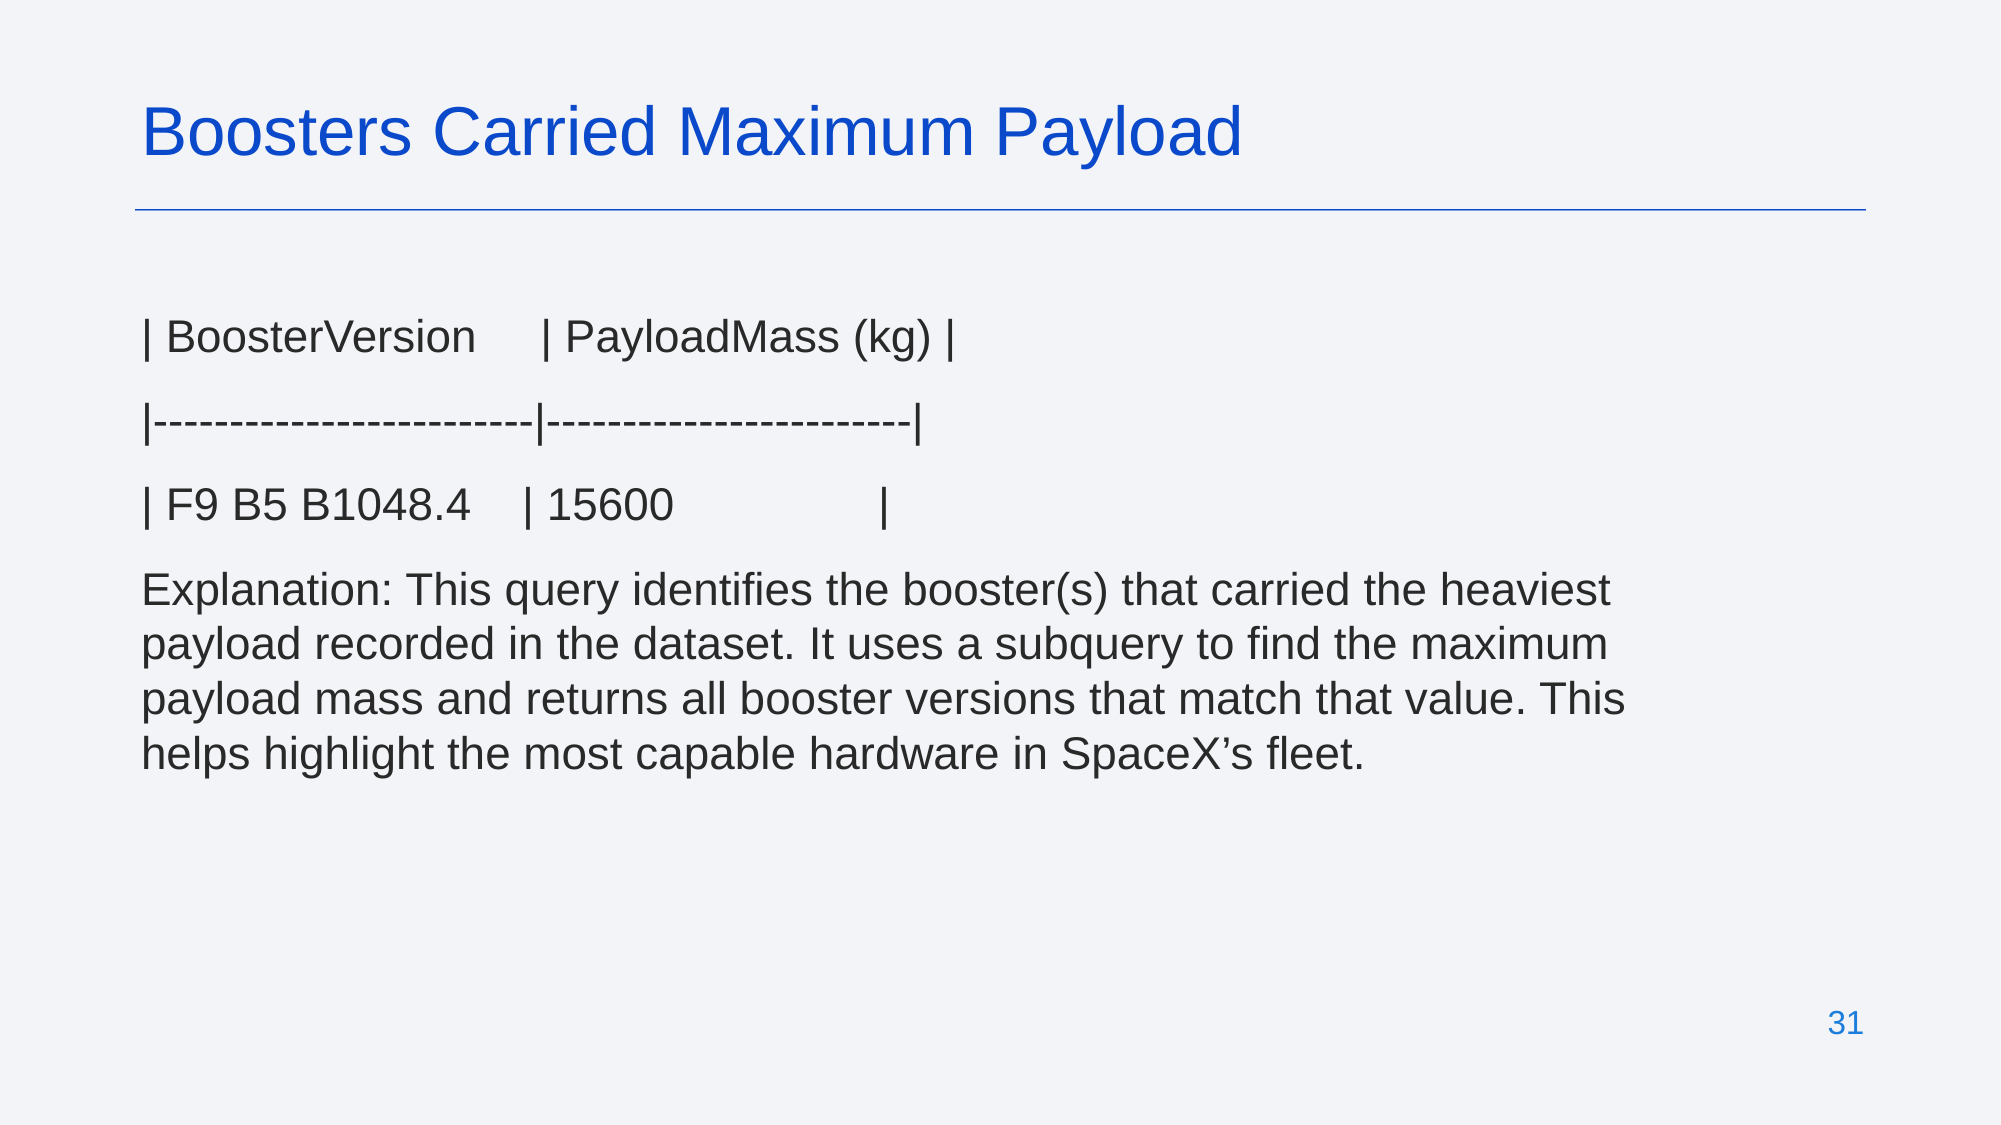

Boosters Carried Maximum Payload
| BoosterVersion     | PayloadMass (kg) |
|-------------------------|------------------------|
| F9 B5 B1048.4    | 15600                |
Explanation: This query identifies the booster(s) that carried the heaviest payload recorded in the dataset. It uses a subquery to find the maximum payload mass and returns all booster versions that match that value. This helps highlight the most capable hardware in SpaceX’s fleet.
31